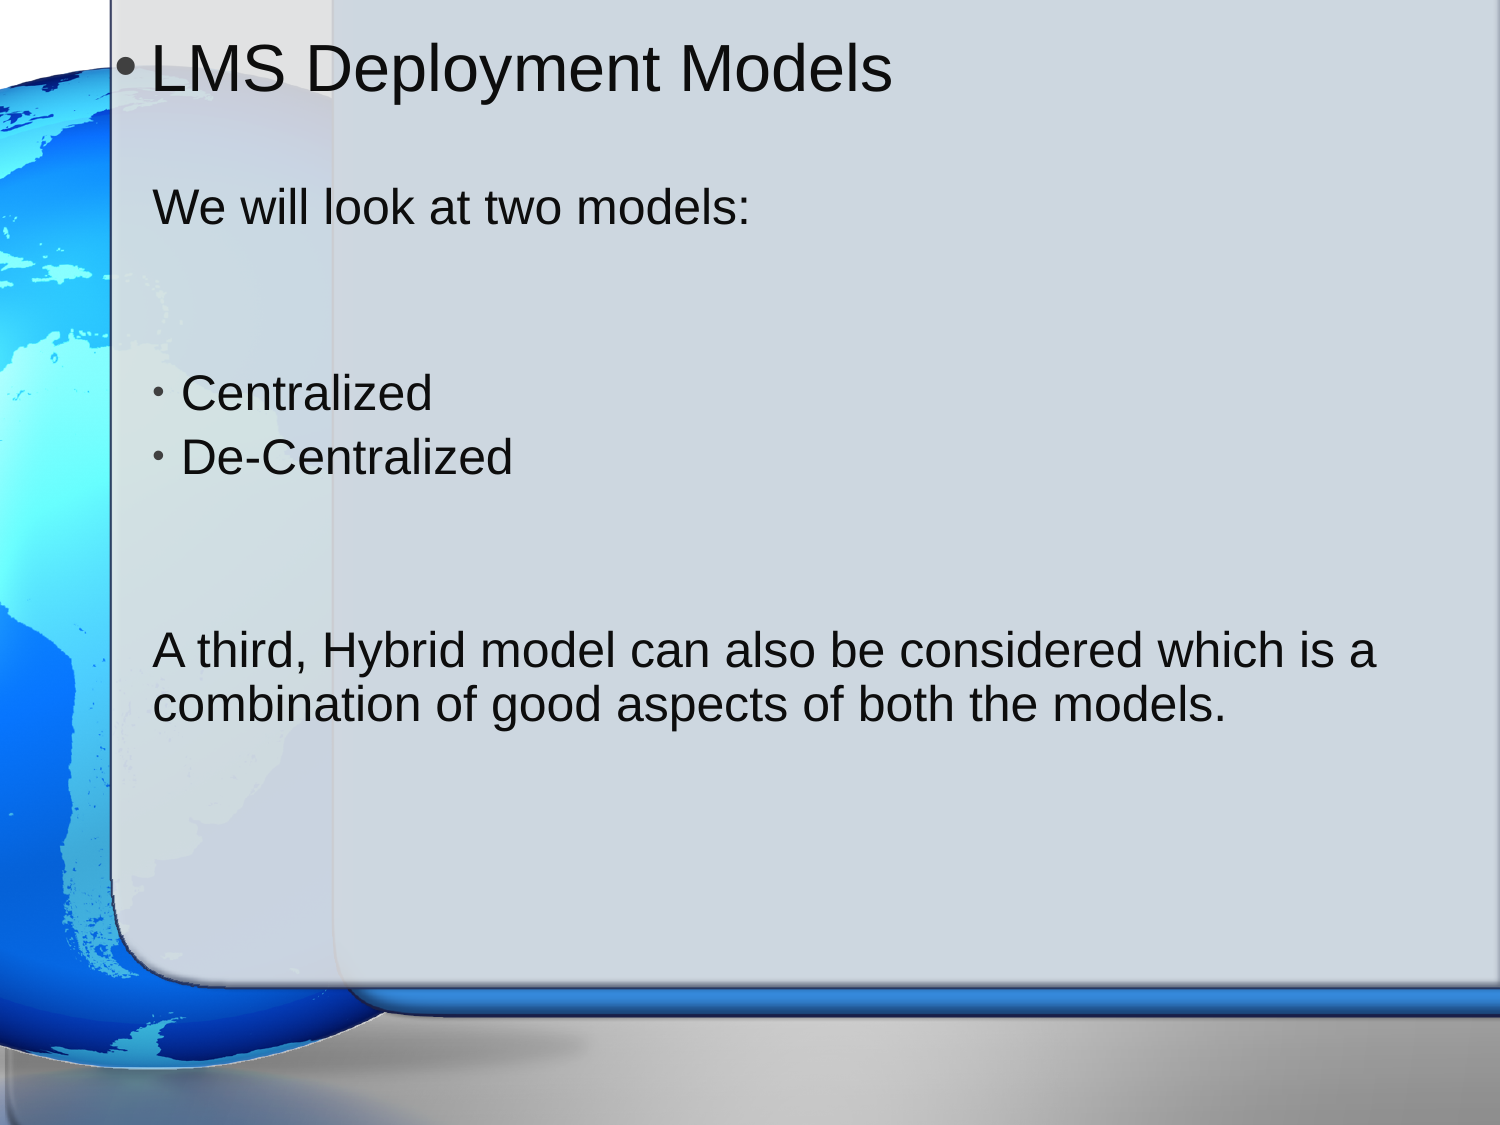

# LMS Deployment Models

We will look at two models:

Centralized
De-Centralized

A third, Hybrid model can also be considered which is a combination of good aspects of both the models.